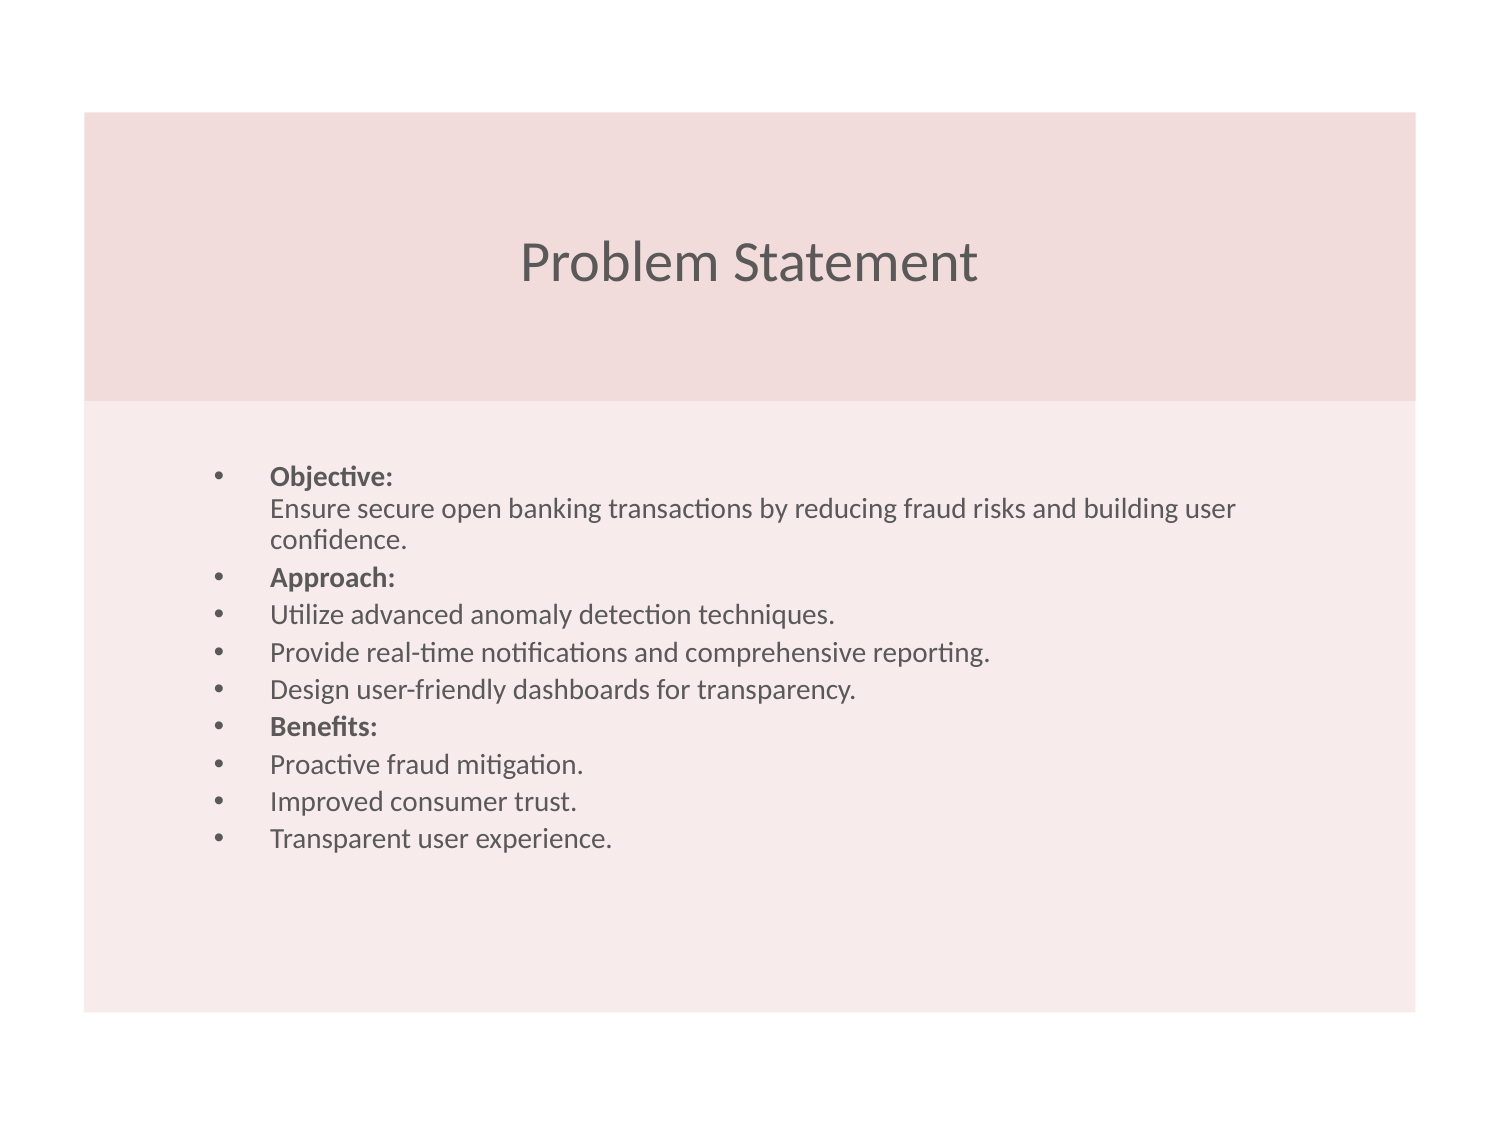

# Problem Statement

Objective:
Ensure secure open banking transactions by reducing fraud risks and building user confidence.
Approach:
Utilize advanced anomaly detection techniques.
Provide real-time notifications and comprehensive reporting.
Design user-friendly dashboards for transparency.
Benefits:
Proactive fraud mitigation.
Improved consumer trust.
Transparent user experience.